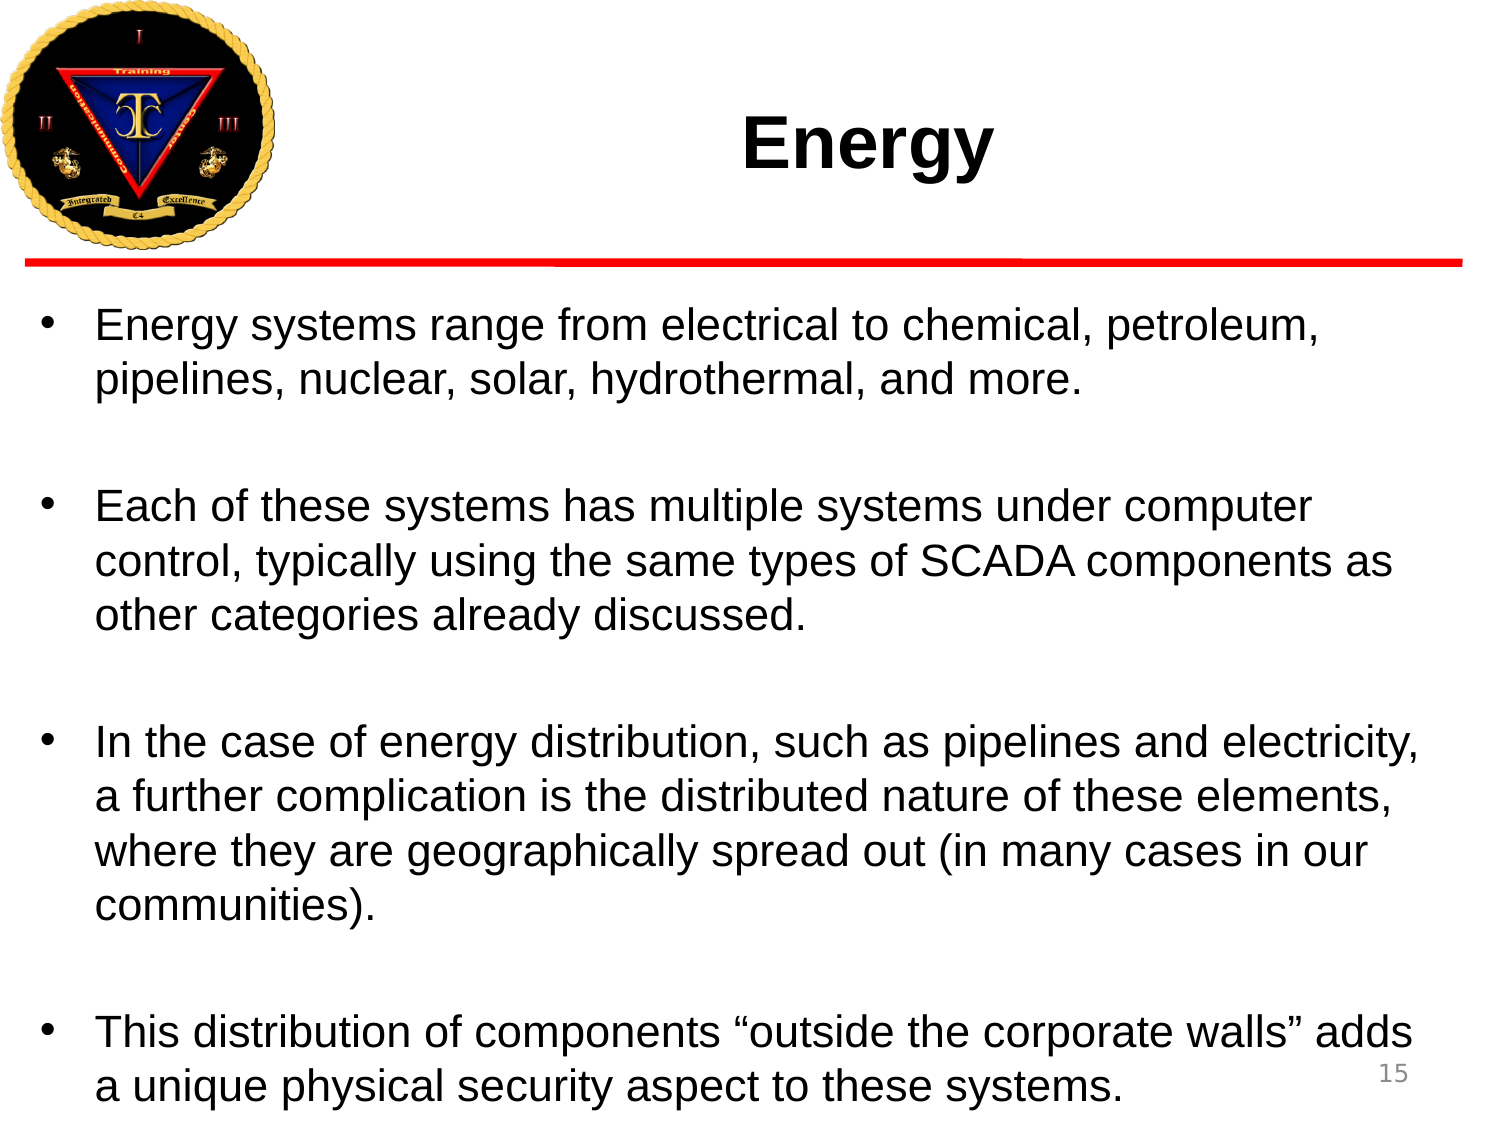

# Energy
Energy systems range from electrical to chemical, petroleum, pipelines, nuclear, solar, hydrothermal, and more.

Each of these systems has multiple systems under computer control, typically using the same types of SCADA components as other categories already discussed.

In the case of energy distribution, such as pipelines and electricity, a further complication is the distributed nature of these elements, where they are geographically spread out (in many cases in our communities).

This distribution of components “outside the corporate walls” adds a unique physical security aspect to these systems.
15